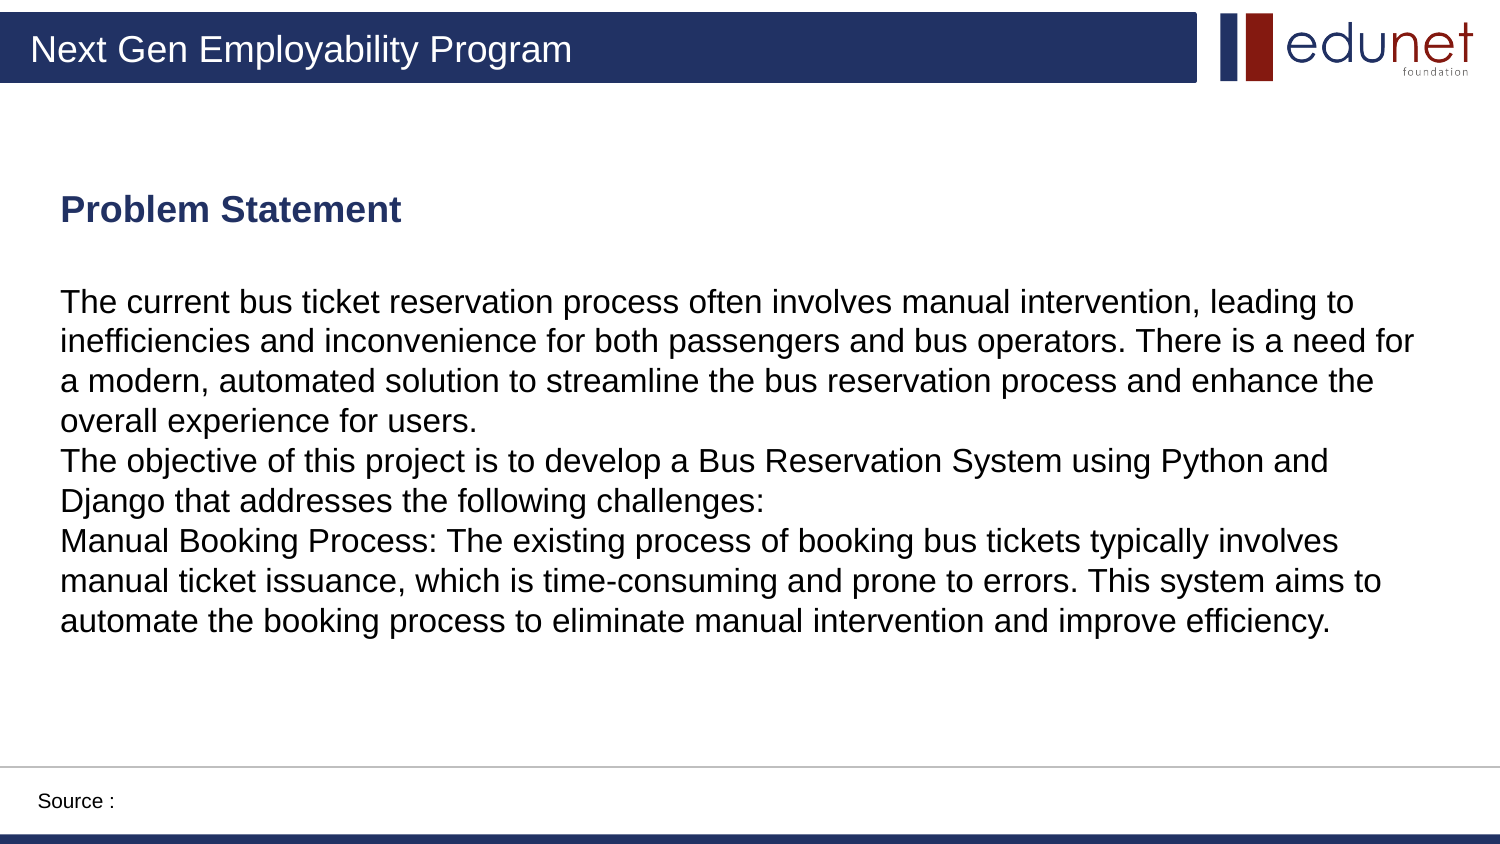

Problem Statement
The current bus ticket reservation process often involves manual intervention, leading to inefficiencies and inconvenience for both passengers and bus operators. There is a need for a modern, automated solution to streamline the bus reservation process and enhance the overall experience for users.
The objective of this project is to develop a Bus Reservation System using Python and Django that addresses the following challenges:
Manual Booking Process: The existing process of booking bus tickets typically involves manual ticket issuance, which is time-consuming and prone to errors. This system aims to automate the booking process to eliminate manual intervention and improve efficiency.

Source :